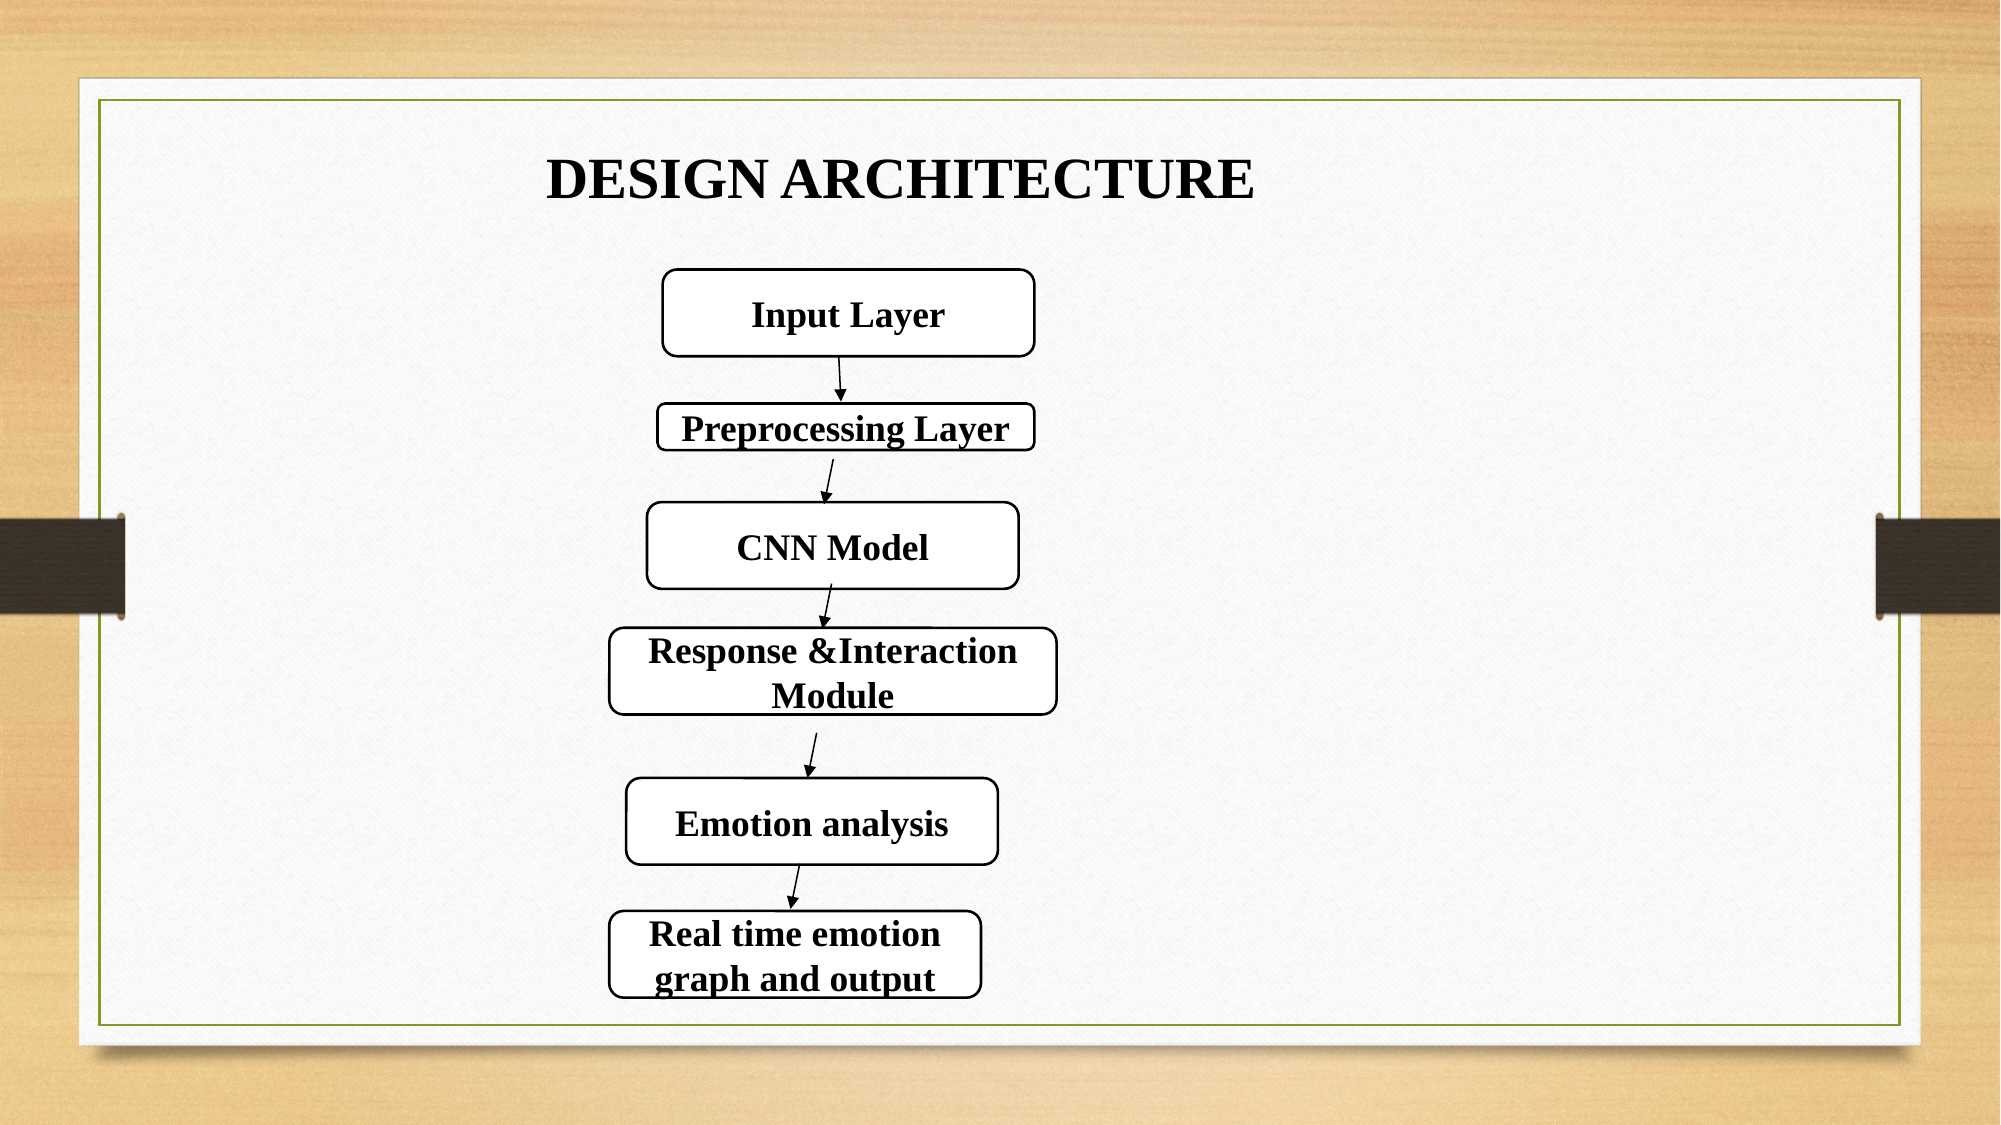

DESIGN ARCHITECTURE
Input Layer
Preprocessing Layer
CNN Model
Response &Interaction Module
Emotion analysis
Real time emotion graph and output